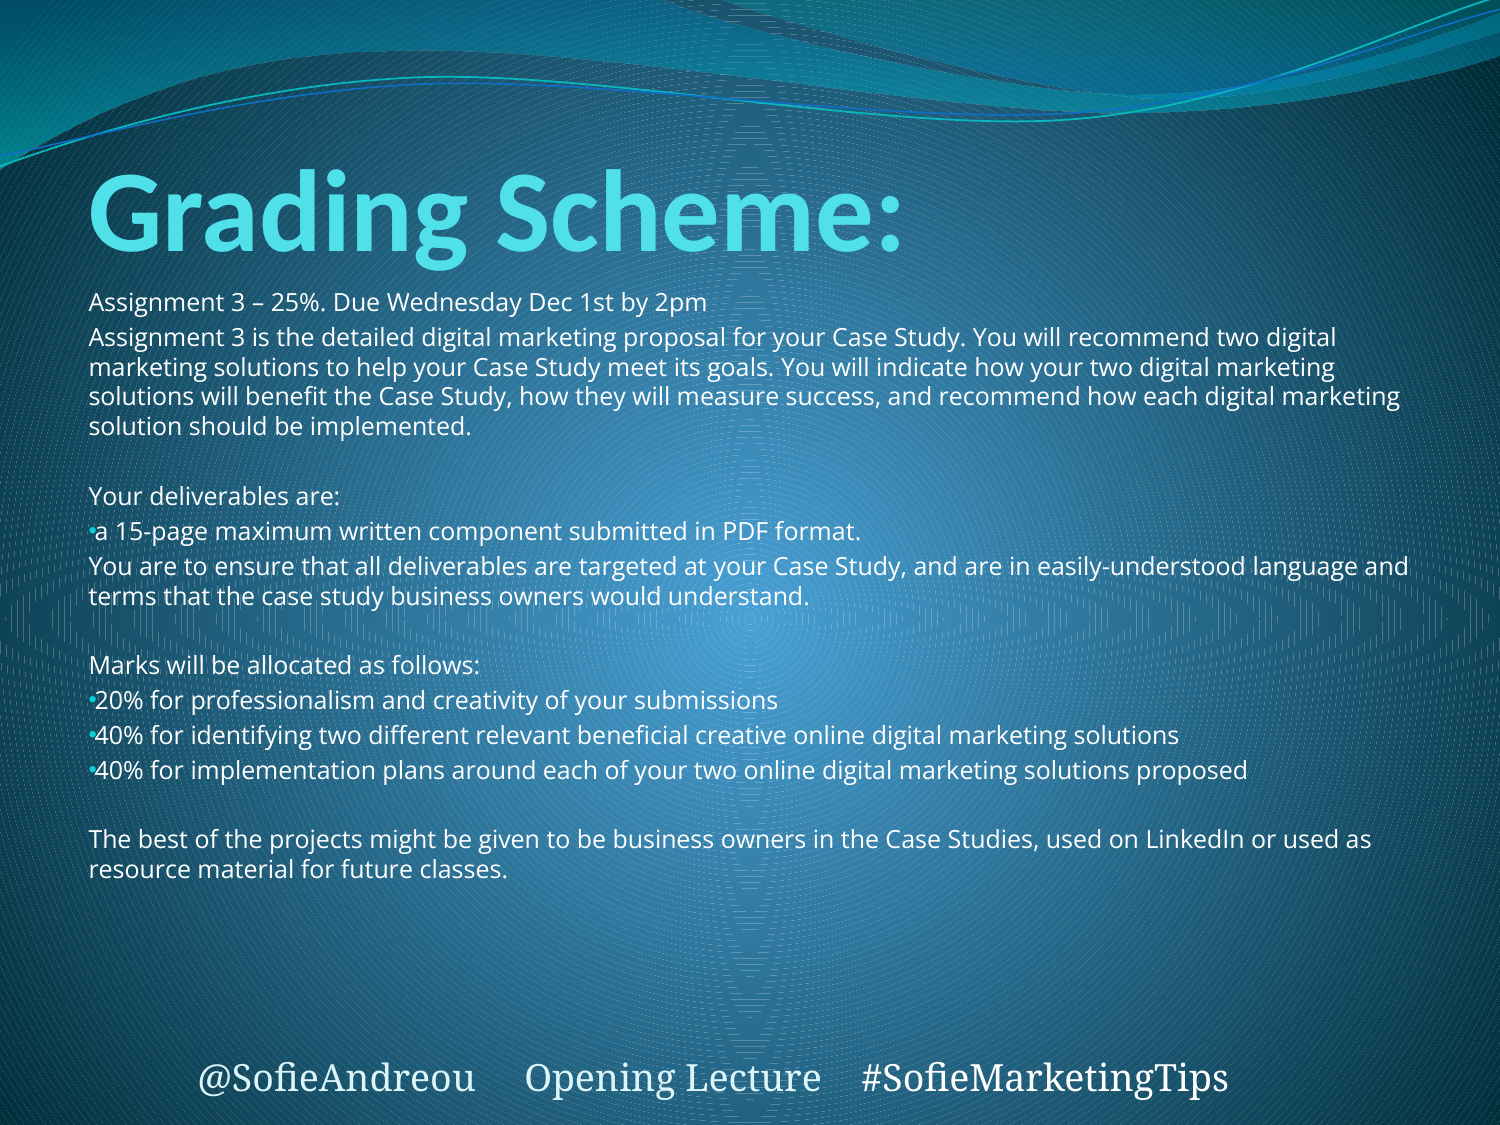

# Grading Scheme:
Assignment 3 – 25%. Due Wednesday Dec 1st by 2pm
Assignment 3 is the detailed digital marketing proposal for your Case Study. You will recommend two digital marketing solutions to help your Case Study meet its goals. You will indicate how your two digital marketing solutions will benefit the Case Study, how they will measure success, and recommend how each digital marketing solution should be implemented.

Your deliverables are:
a 15-page maximum written component submitted in PDF format.
You are to ensure that all deliverables are targeted at your Case Study, and are in easily-understood language and terms that the case study business owners would understand.

Marks will be allocated as follows:
20% for professionalism and creativity of your submissions
40% for identifying two different relevant beneficial creative online digital marketing solutions
40% for implementation plans around each of your two online digital marketing solutions proposed

The best of the projects might be given to be business owners in the Case Studies, used on LinkedIn or used as resource material for future classes.

@SofieAndreou     Opening Lecture    #SofieMarketingTips